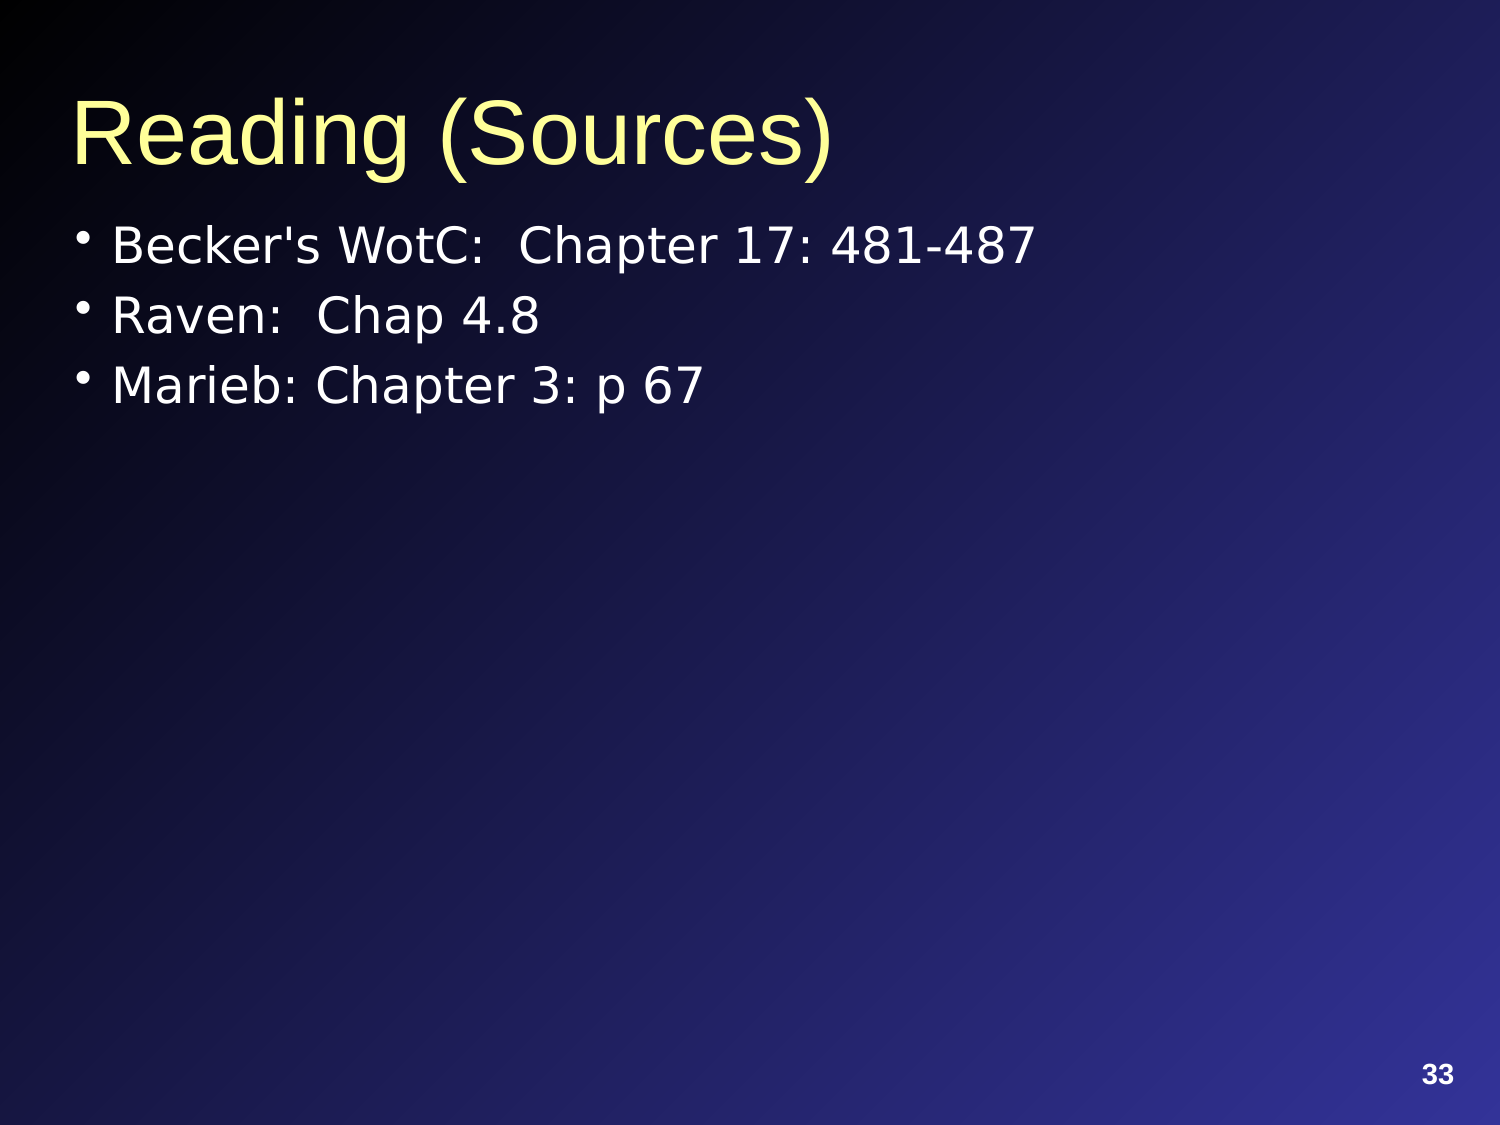

# Reading (Sources)
Becker's WotC:  Chapter 17: 481-487
Raven:  Chap 4.8
Marieb: Chapter 3: p 67

33